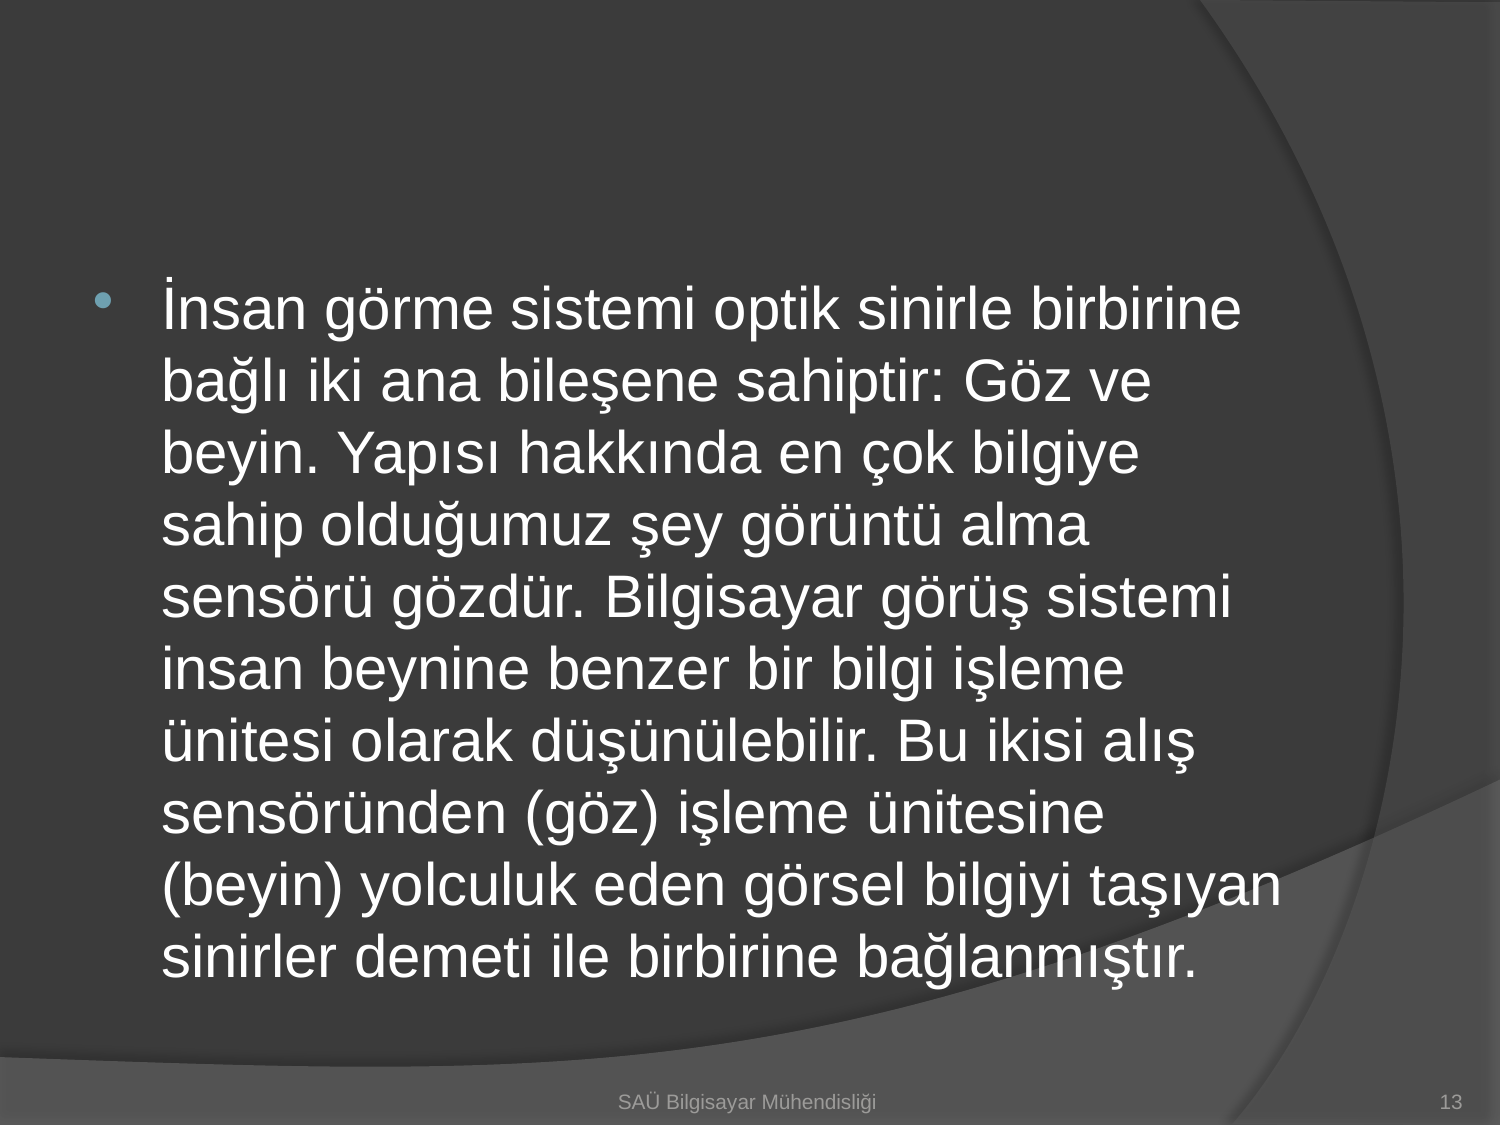

#
İnsan görme sistemi optik sinirle birbirine bağlı iki ana bileşene sahiptir: Göz ve beyin. Yapısı hakkında en çok bilgiye sahip olduğumuz şey görüntü alma sensörü gözdür. Bilgisayar görüş sistemi insan beynine benzer bir bilgi işleme ünitesi olarak düşünülebilir. Bu ikisi alış sensöründen (göz) işleme ünitesine (beyin) yolculuk eden görsel bilgiyi taşıyan sinirler demeti ile birbirine bağlanmıştır.
SAÜ Bilgisayar Mühendisliği
13